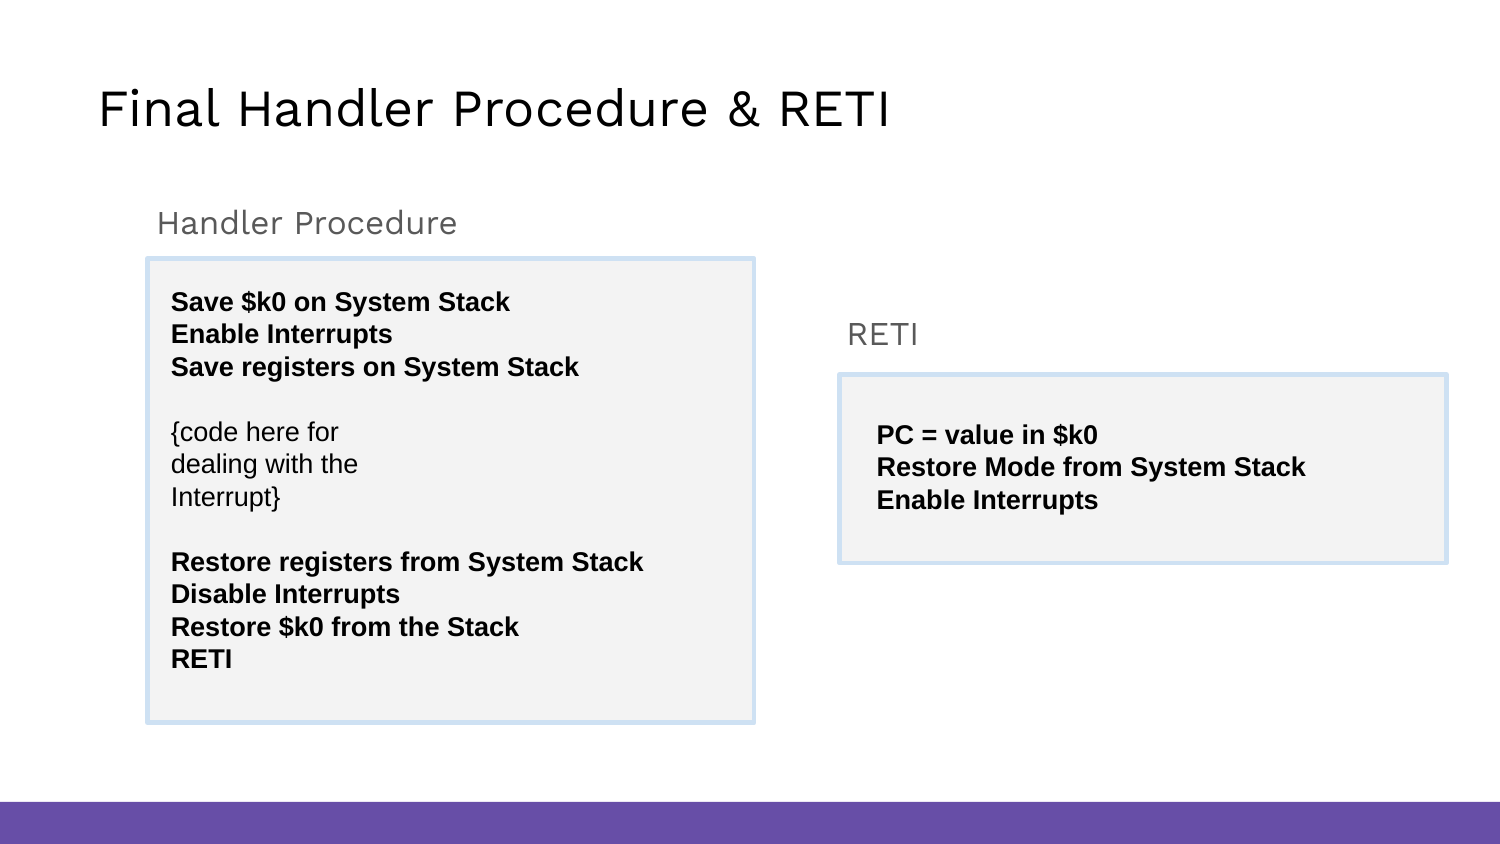

# Final Handler Procedure & RETI
Handler Procedure

Save $k0 on System Stack
Enable Interrupts
Save registers on System Stack

{code here for
dealing with the
Interrupt}

Restore registers from System Stack
Disable Interrupts
Restore $k0 from the Stack
RETI

RETI

PC = value in $k0
Restore Mode from System Stack
Enable Interrupts